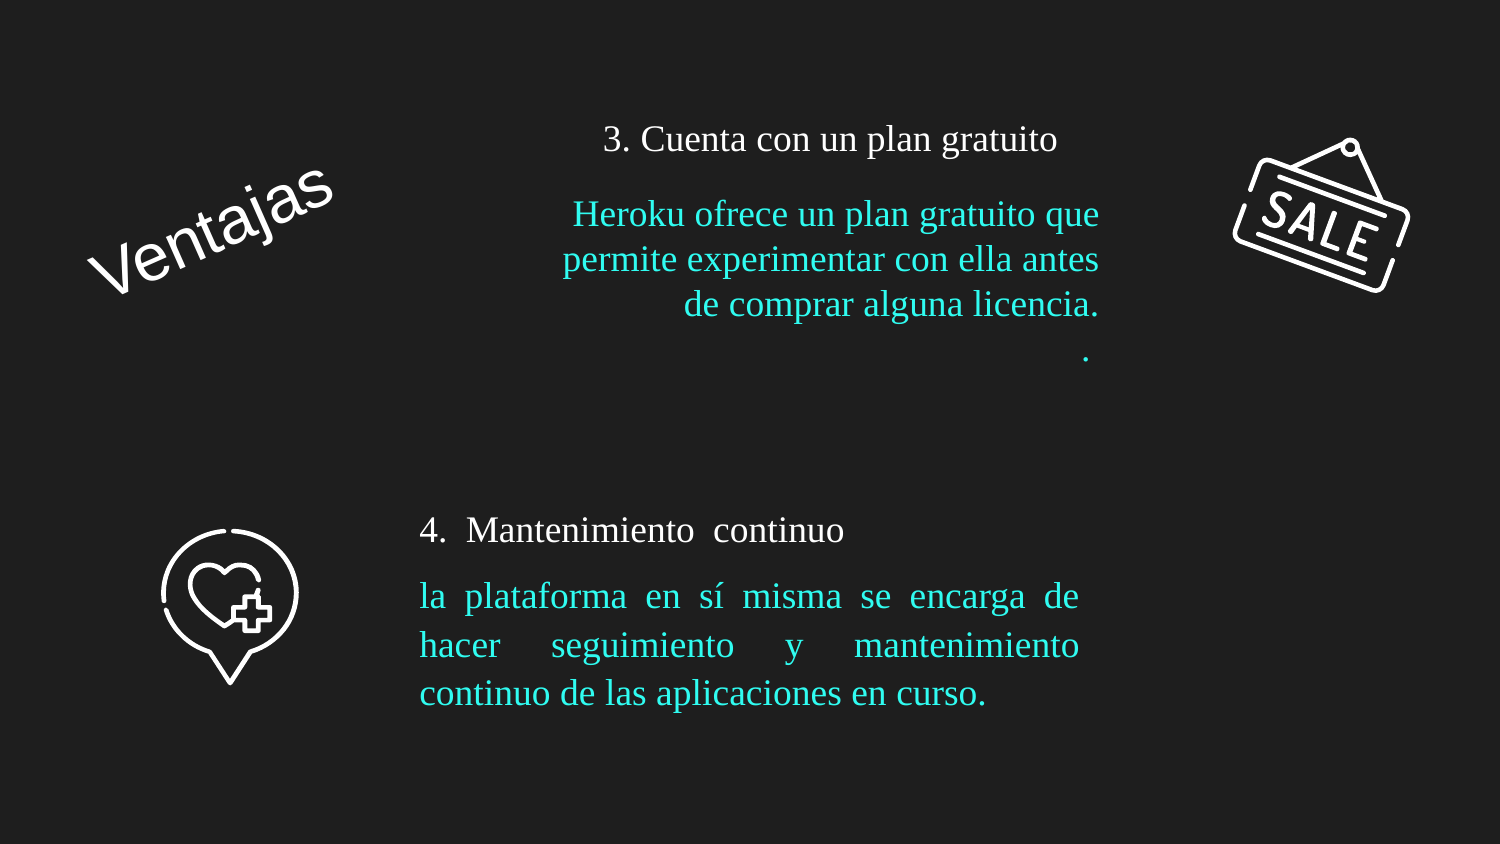

# 3. Cuenta con un plan gratuito

Ventajas
Heroku ofrece un plan gratuito que permite experimentar con ella antes de comprar alguna licencia.
.
4. Mantenimiento continuo

la plataforma en sí misma se encarga de hacer seguimiento y mantenimiento continuo de las aplicaciones en curso.